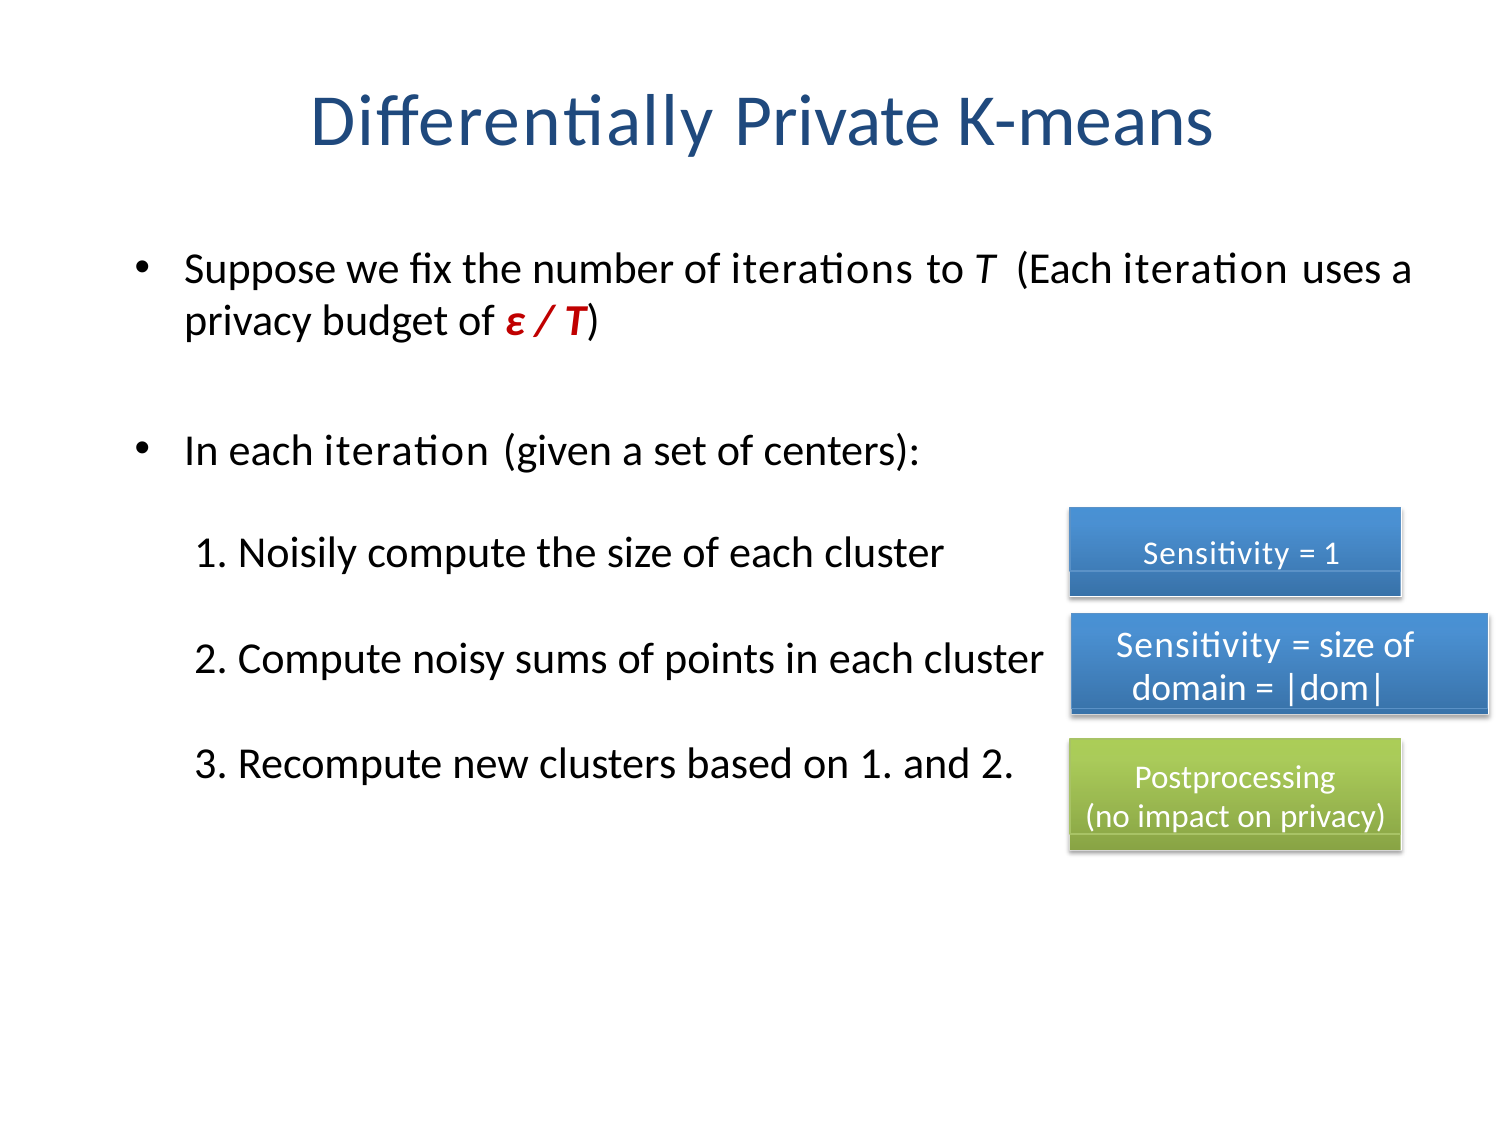

# Diﬀerentially Private K-means
Suppose we ﬁx the number of iterations to T  (Each iteration uses a privacy budget of ε / T)

In each iteration (given a set of centers):

Sensitivity = 1

1. Noisily compute the size of each cluster

Sensitivity = size of  domain = |dom|

2. Compute noisy sums of points in each cluster
3. Recompute new clusters based on 1. and 2.

Postprocessing  (no impact on privacy)